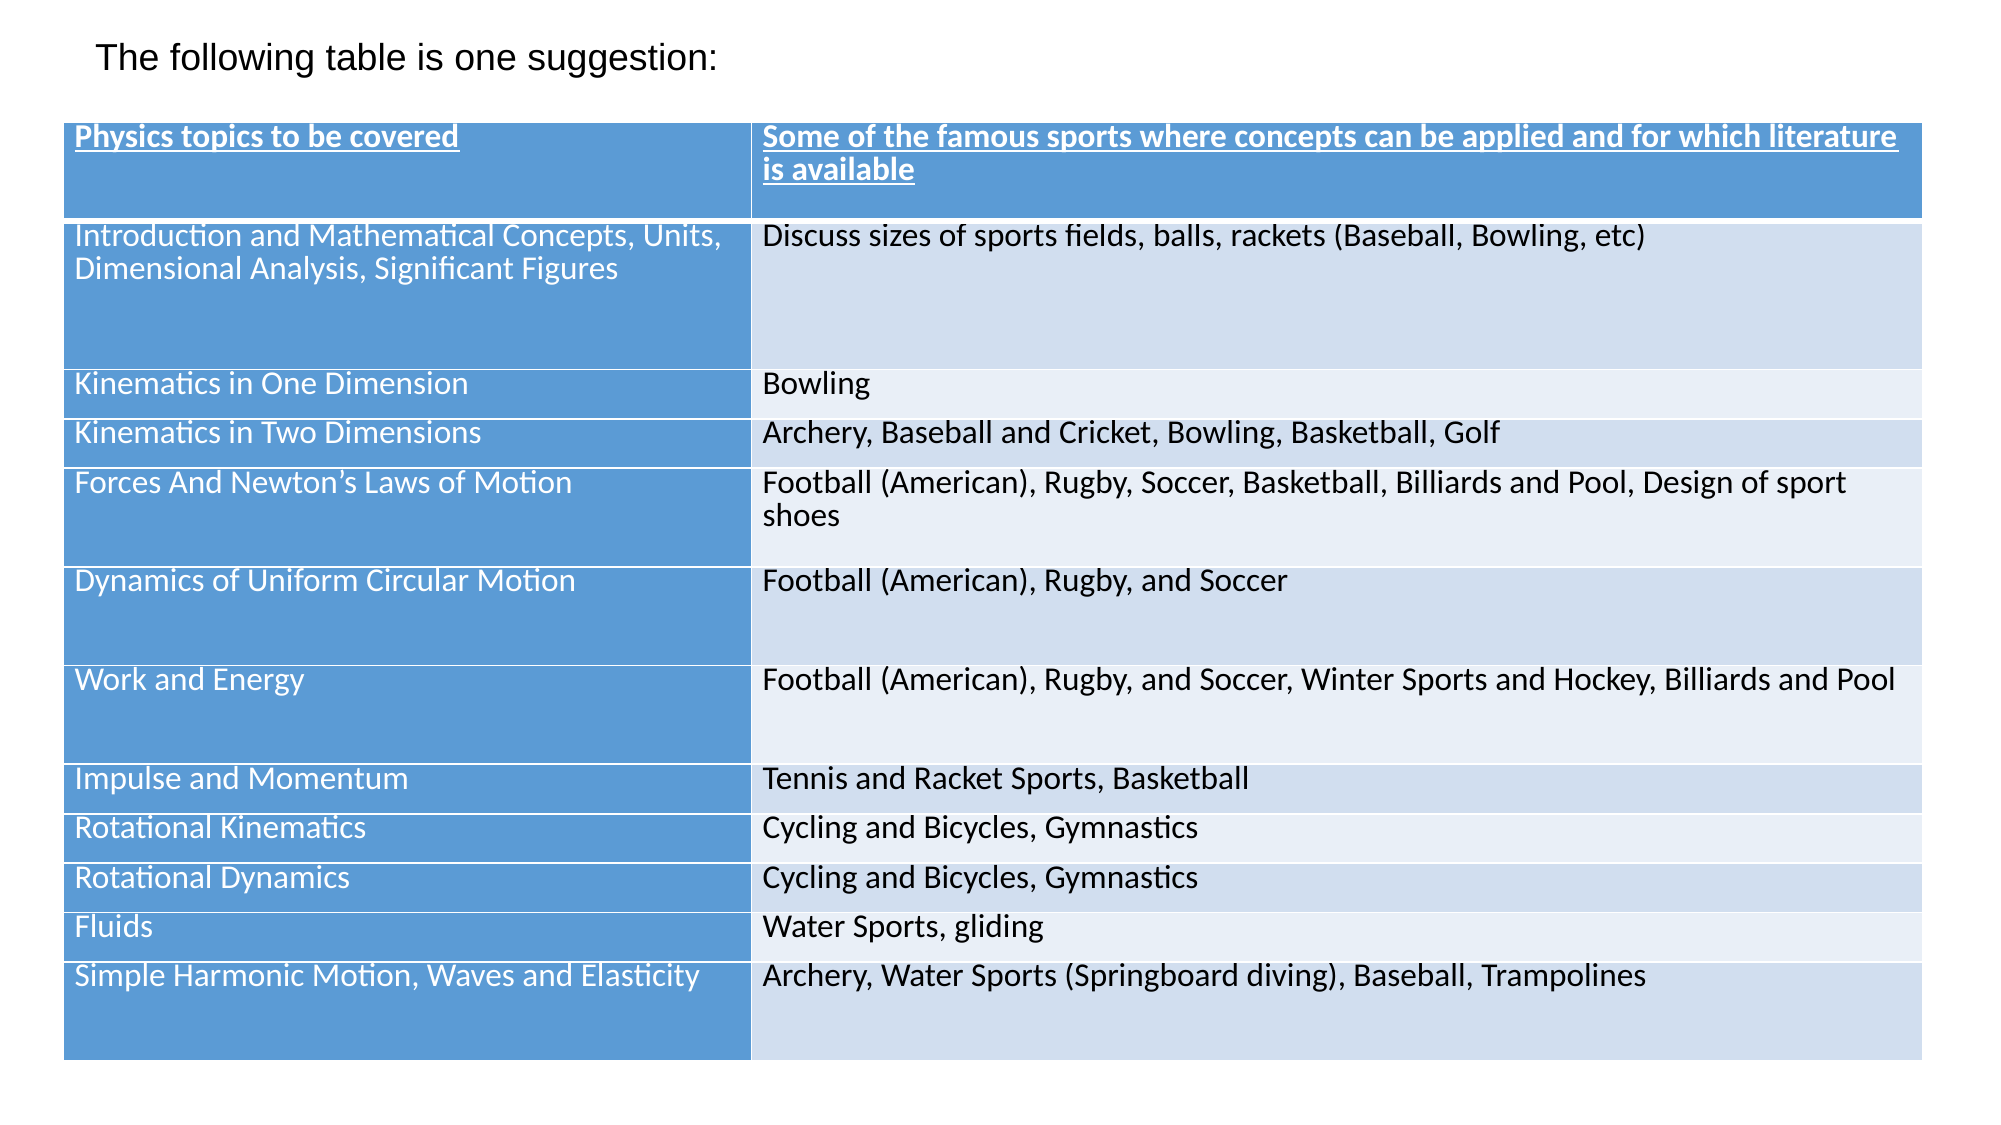

The following table is one suggestion:
| Physics topics to be covered | Some of the famous sports where concepts can be applied and for which literature is available |
| --- | --- |
| Introduction and Mathematical Concepts, Units, Dimensional Analysis, Significant Figures | Discuss sizes of sports fields, balls, rackets (Baseball, Bowling, etc) |
| Kinematics in One Dimension | Bowling |
| Kinematics in Two Dimensions | Archery, Baseball and Cricket, Bowling, Basketball, Golf |
| Forces And Newton’s Laws of Motion | Football (American), Rugby, Soccer, Basketball, Billiards and Pool, Design of sport shoes |
| Dynamics of Uniform Circular Motion | Football (American), Rugby, and Soccer |
| Work and Energy | Football (American), Rugby, and Soccer, Winter Sports and Hockey, Billiards and Pool |
| Impulse and Momentum | Tennis and Racket Sports, Basketball |
| Rotational Kinematics | Cycling and Bicycles, Gymnastics |
| Rotational Dynamics | Cycling and Bicycles, Gymnastics |
| Fluids | Water Sports, gliding |
| Simple Harmonic Motion, Waves and Elasticity | Archery, Water Sports (Springboard diving), Baseball, Trampolines |